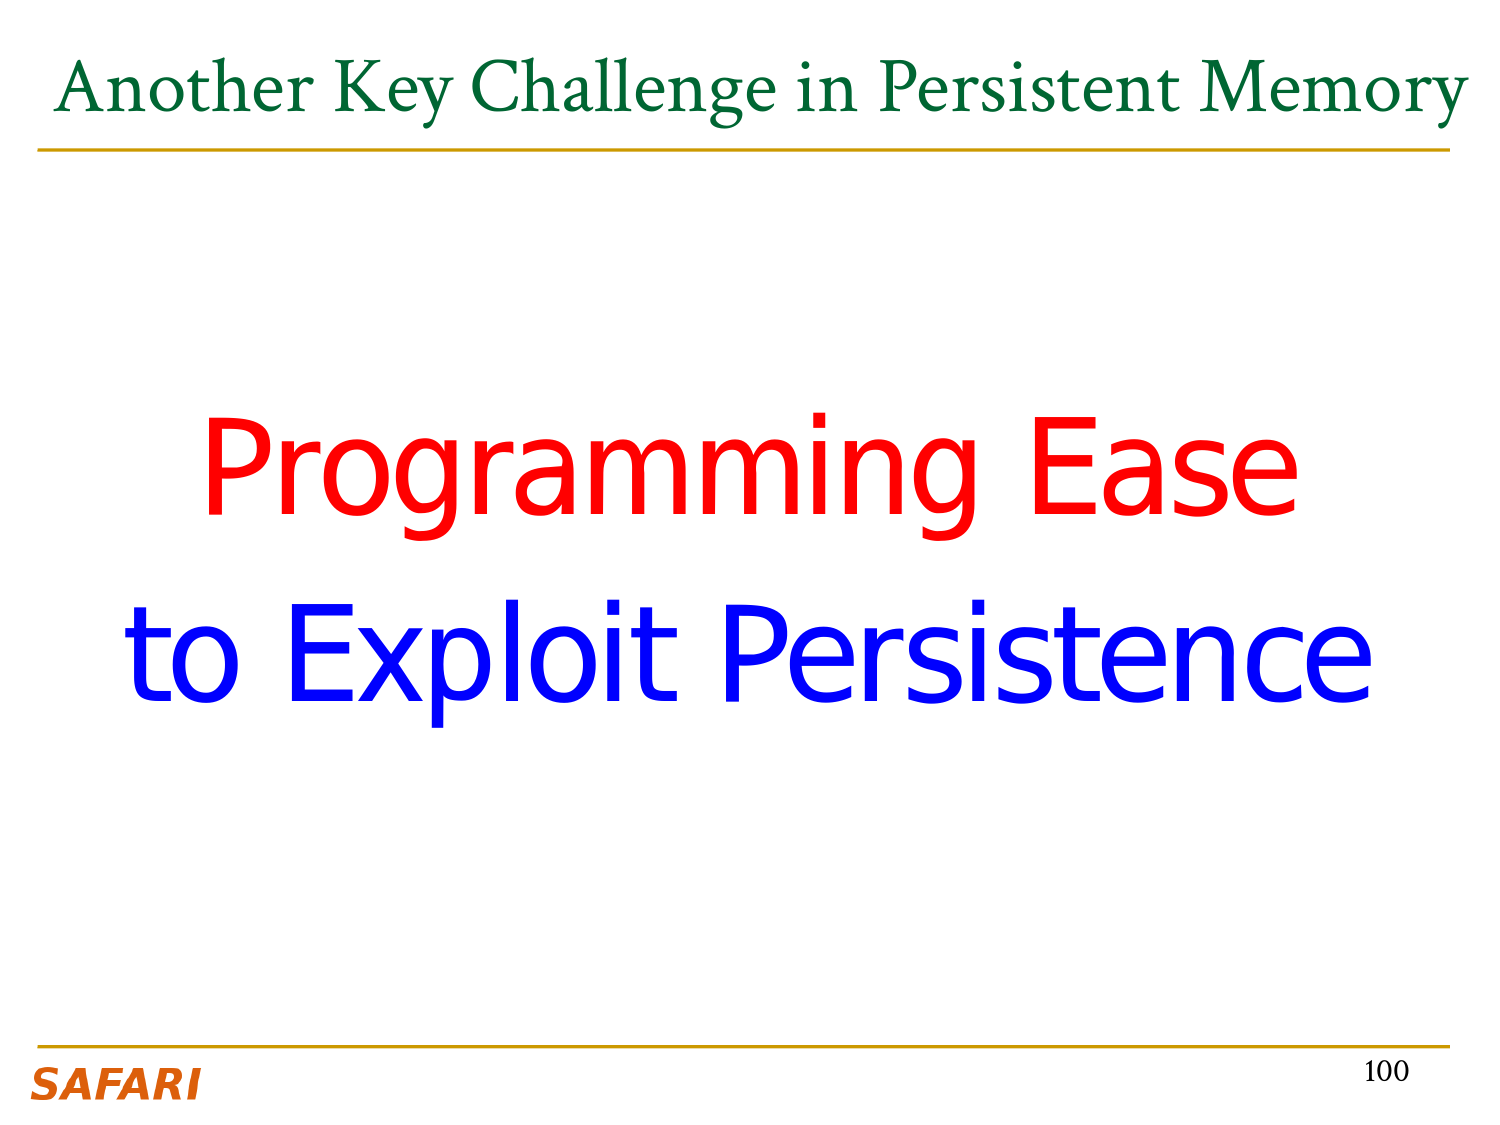

# Another Key Challenge in Persistent Memory
Programming Ease
to Exploit Persistence
100